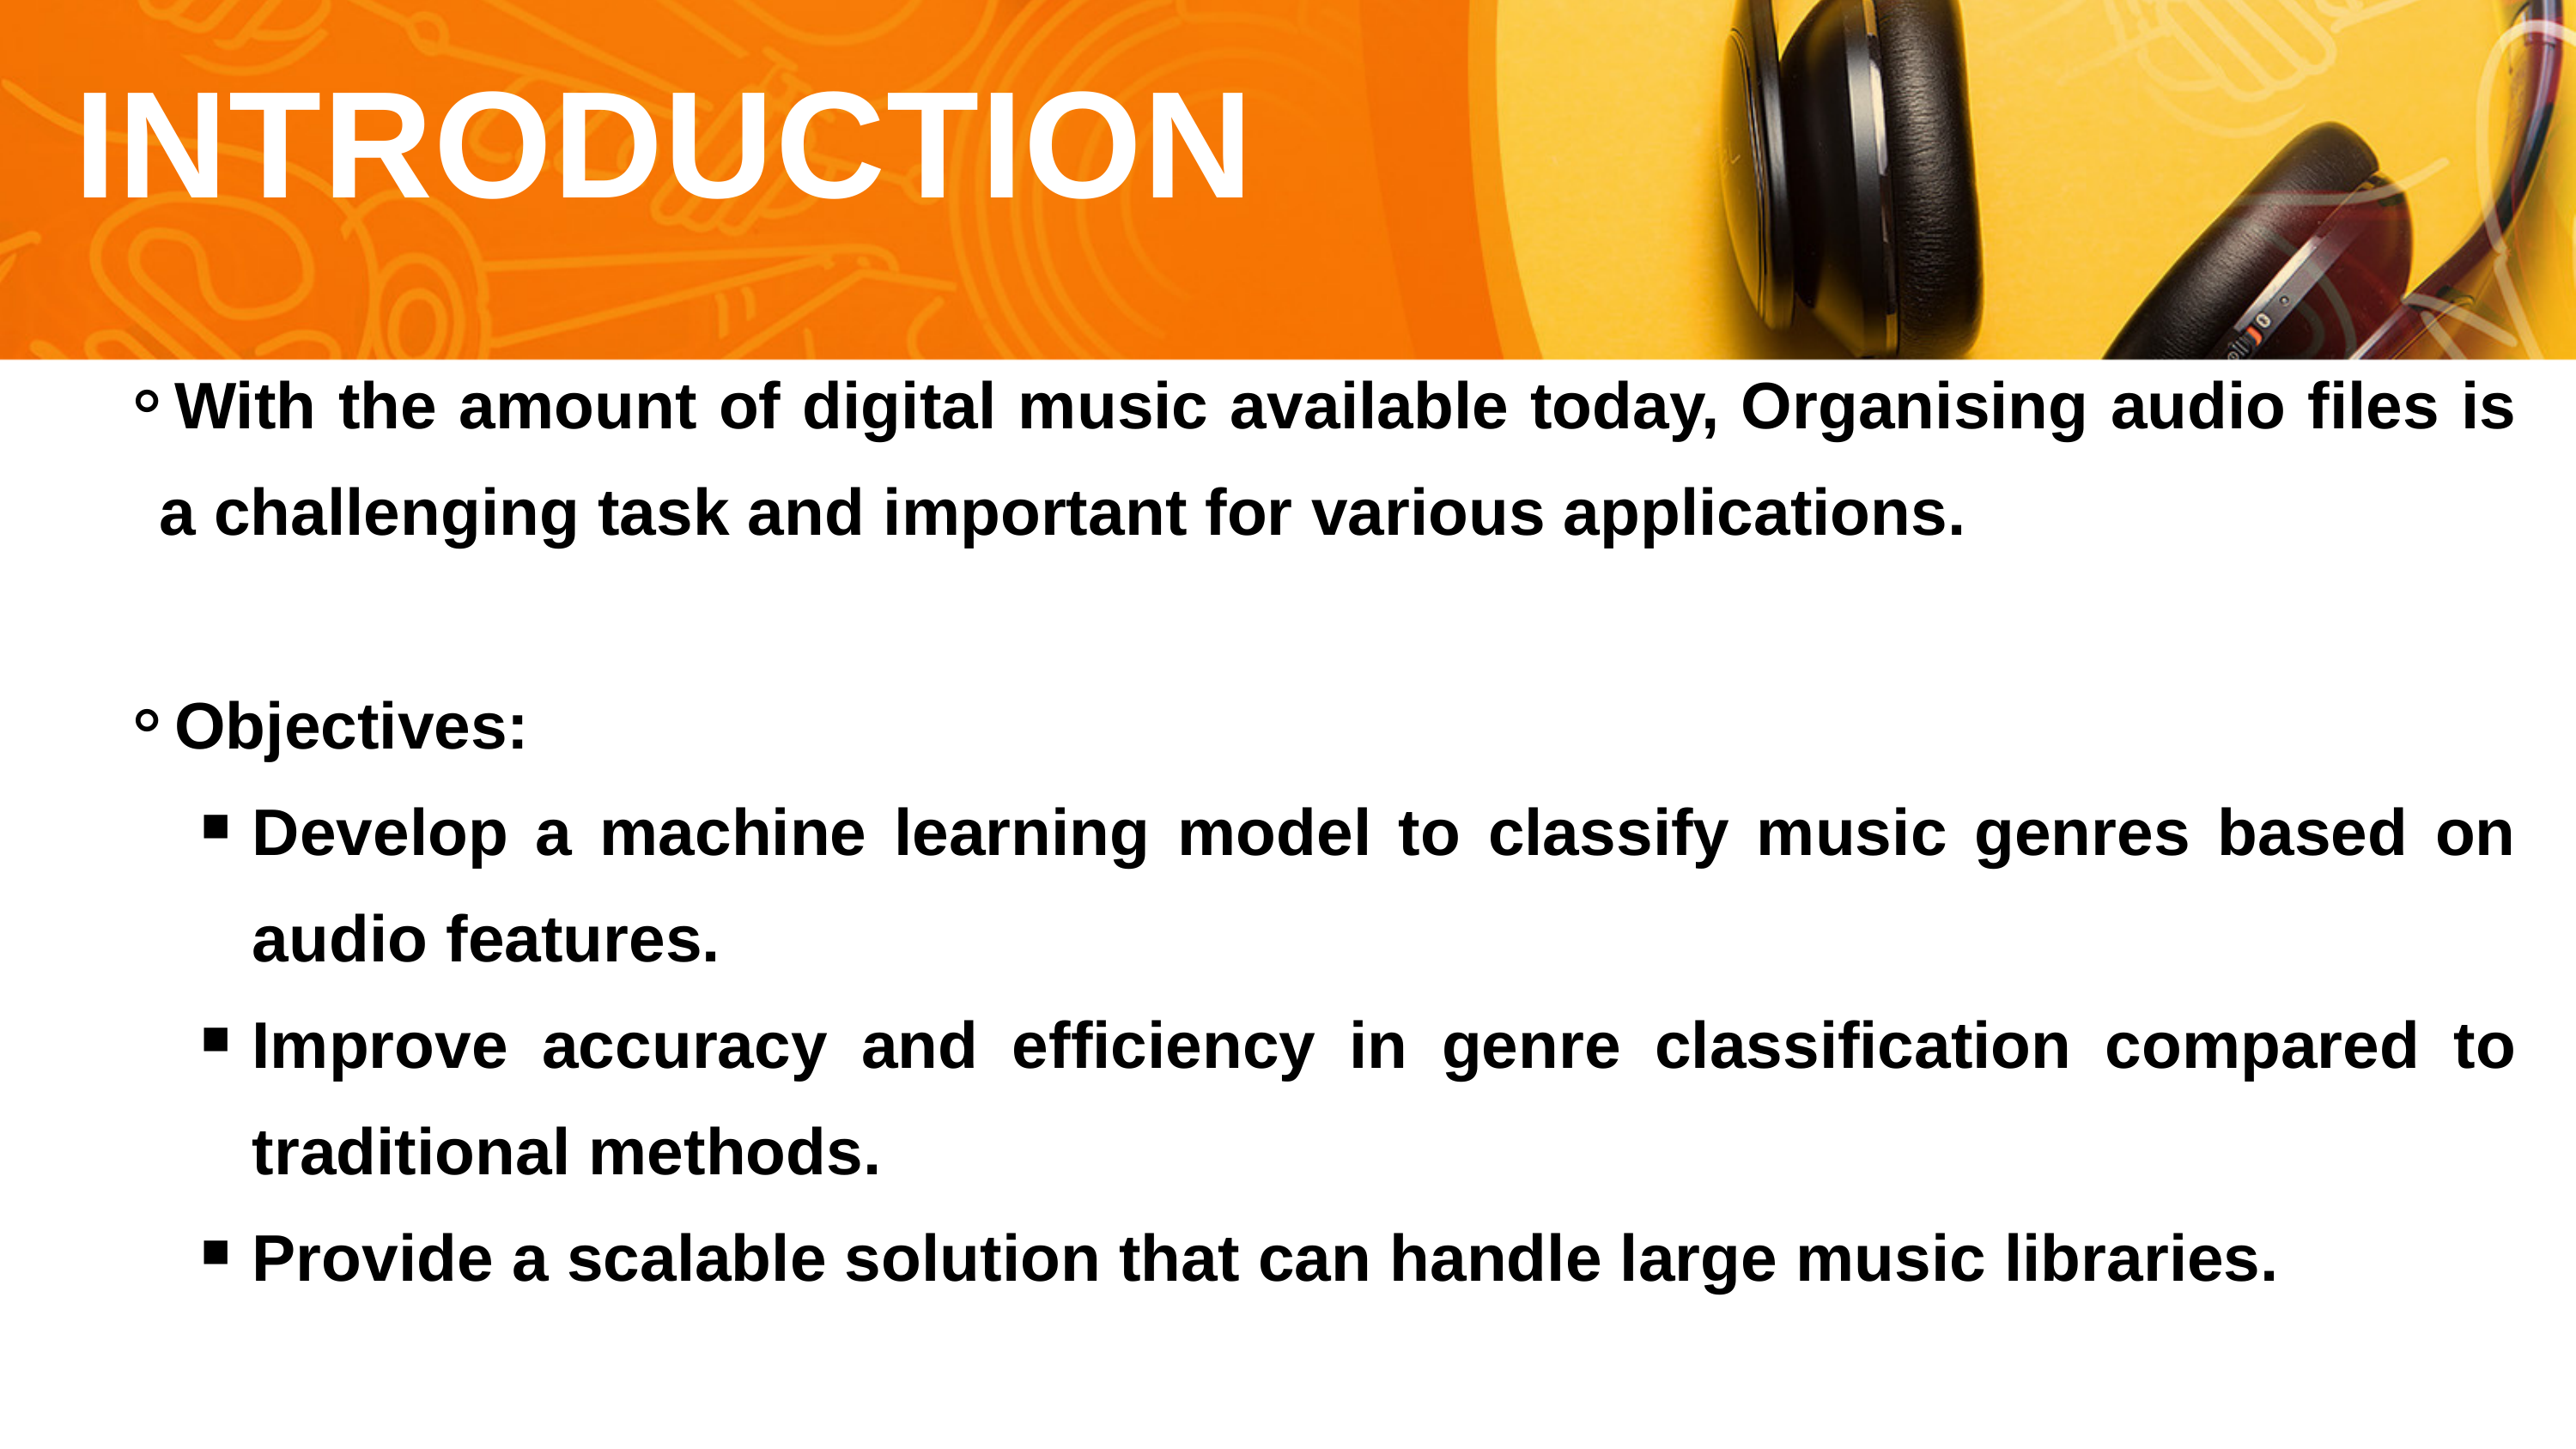

INTRODUCTION
With the amount of digital music available today, Organising audio files is a challenging task and important for various applications.

Objectives:
Develop a machine learning model to classify music genres based on audio features.
Improve accuracy and efficiency in genre classification compared to traditional methods.
Provide a scalable solution that can handle large music libraries.